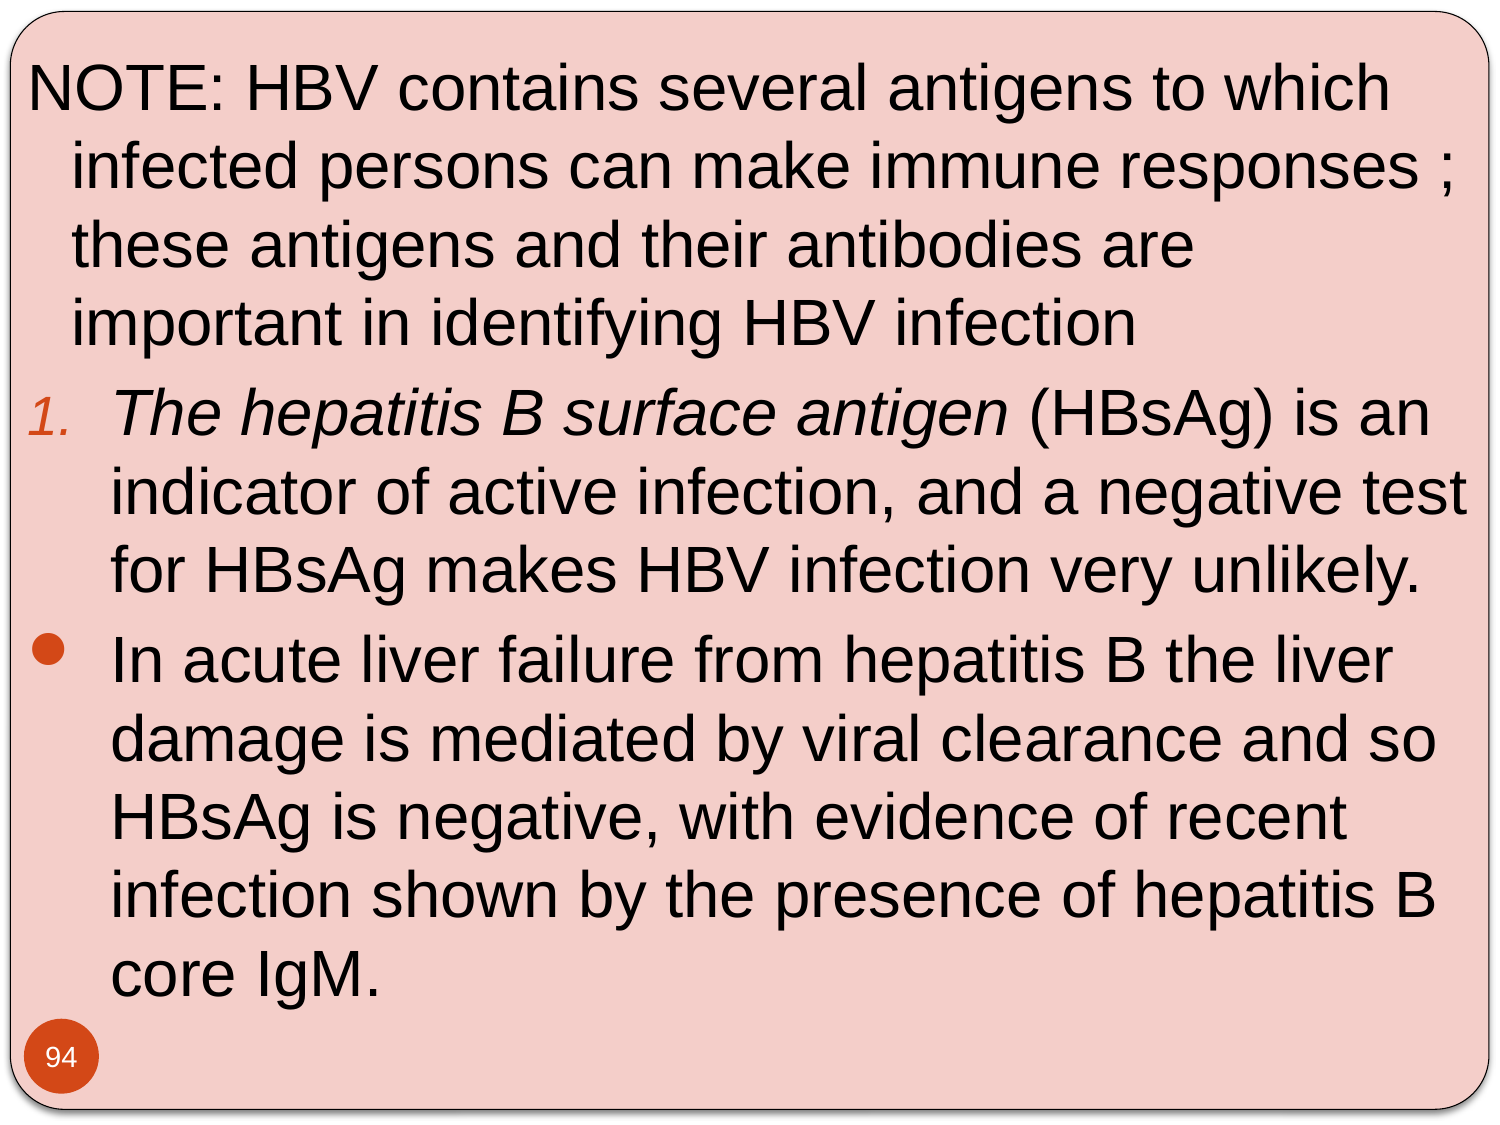

NOTE: HBV contains several antigens to which infected persons can make immune responses ; these antigens and their antibodies are important in identifying HBV infection
The hepatitis B surface antigen (HBsAg) is an indicator of active infection, and a negative test for HBsAg makes HBV infection very unlikely.
In acute liver failure from hepatitis B the liver damage is mediated by viral clearance and so HBsAg is negative, with evidence of recent infection shown by the presence of hepatitis B core IgM.

94